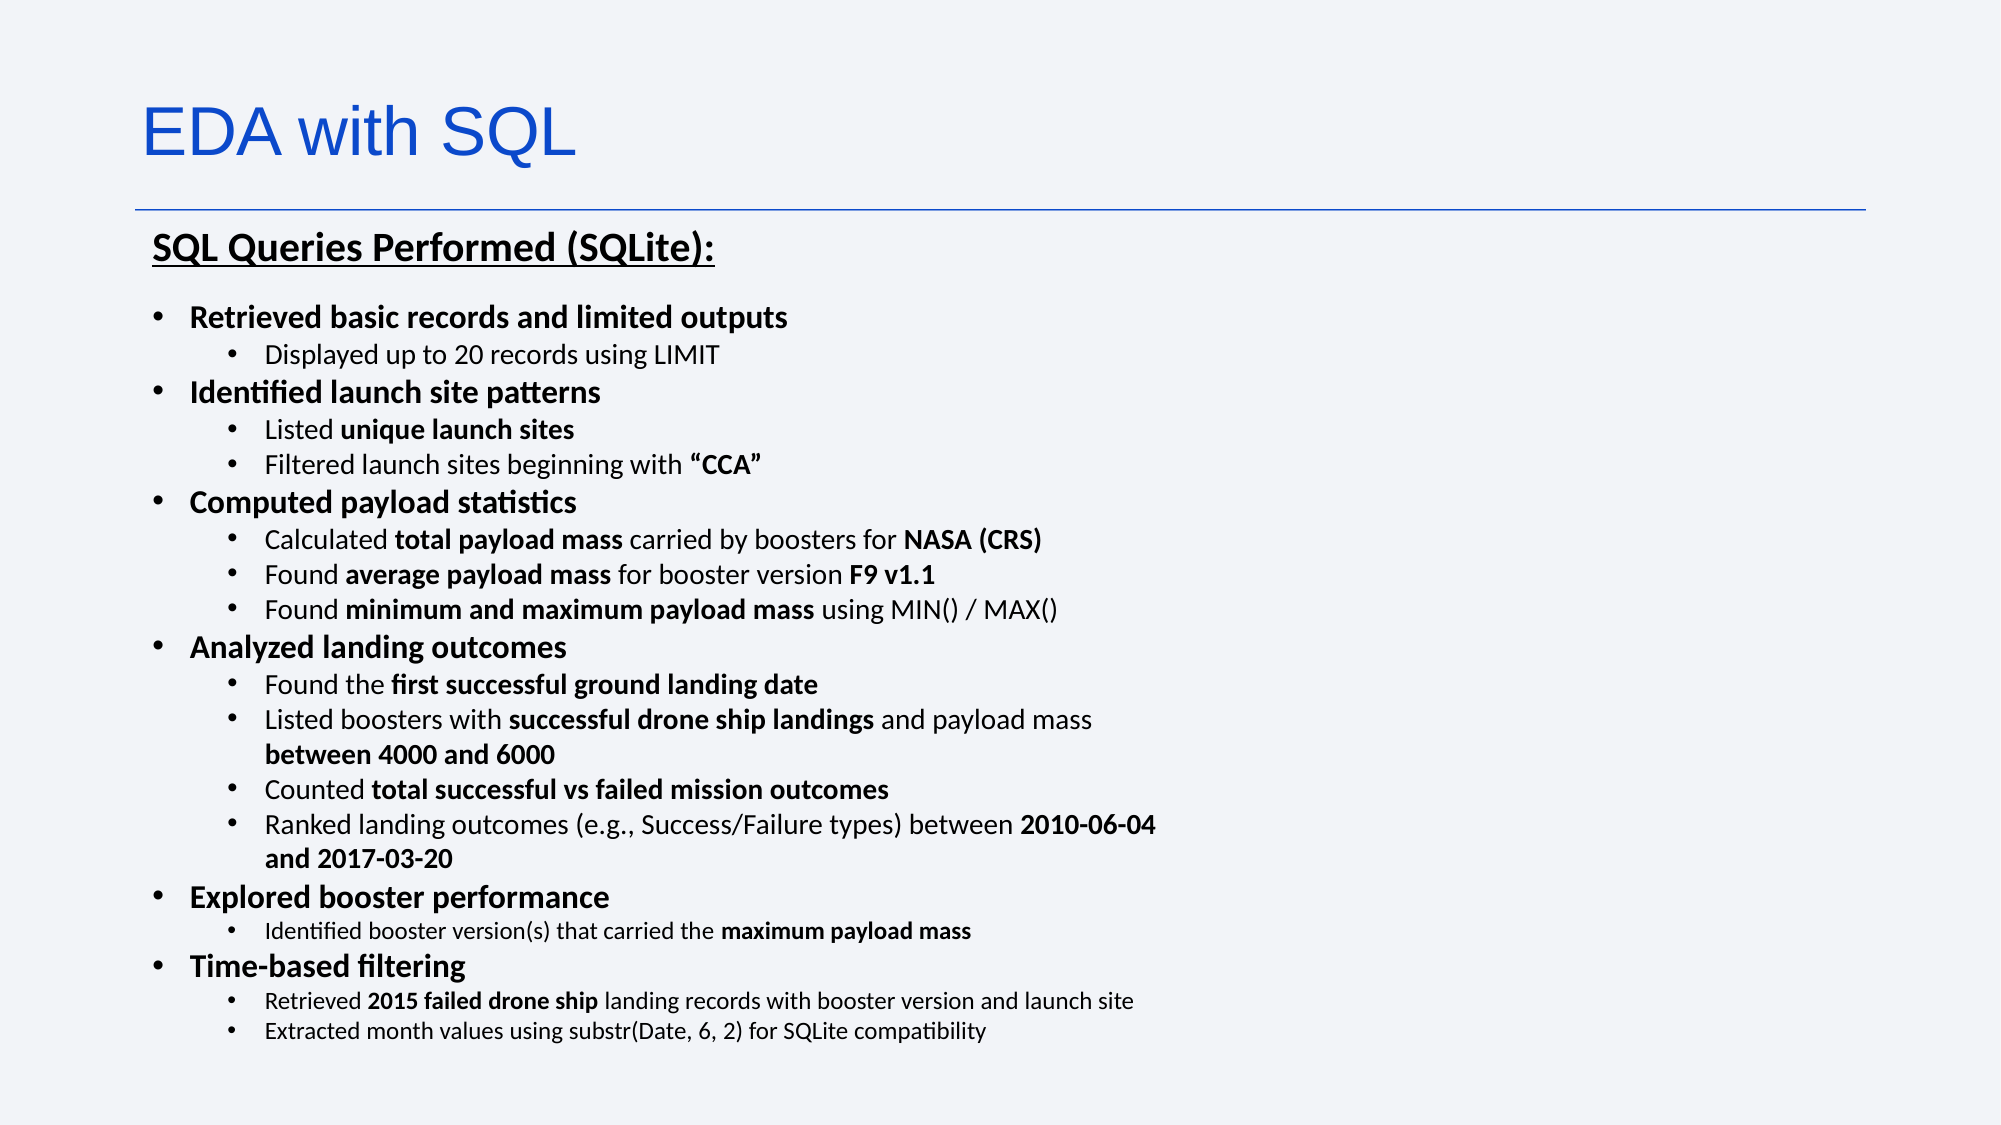

EDA with SQL
SQL Queries Performed (SQLite):
Retrieved basic records and limited outputs
Displayed up to 20 records using LIMIT
Identified launch site patterns
Listed unique launch sites
Filtered launch sites beginning with “CCA”
Computed payload statistics
Calculated total payload mass carried by boosters for NASA (CRS)
Found average payload mass for booster version F9 v1.1
Found minimum and maximum payload mass using MIN() / MAX()
Analyzed landing outcomes
Found the first successful ground landing date
Listed boosters with successful drone ship landings and payload mass between 4000 and 6000
Counted total successful vs failed mission outcomes
Ranked landing outcomes (e.g., Success/Failure types) between 2010-06-04 and 2017-03-20
Explored booster performance
Identified booster version(s) that carried the maximum payload mass
Time-based filtering
Retrieved 2015 failed drone ship landing records with booster version and launch site
Extracted month values using substr(Date, 6, 2) for SQLite compatibility